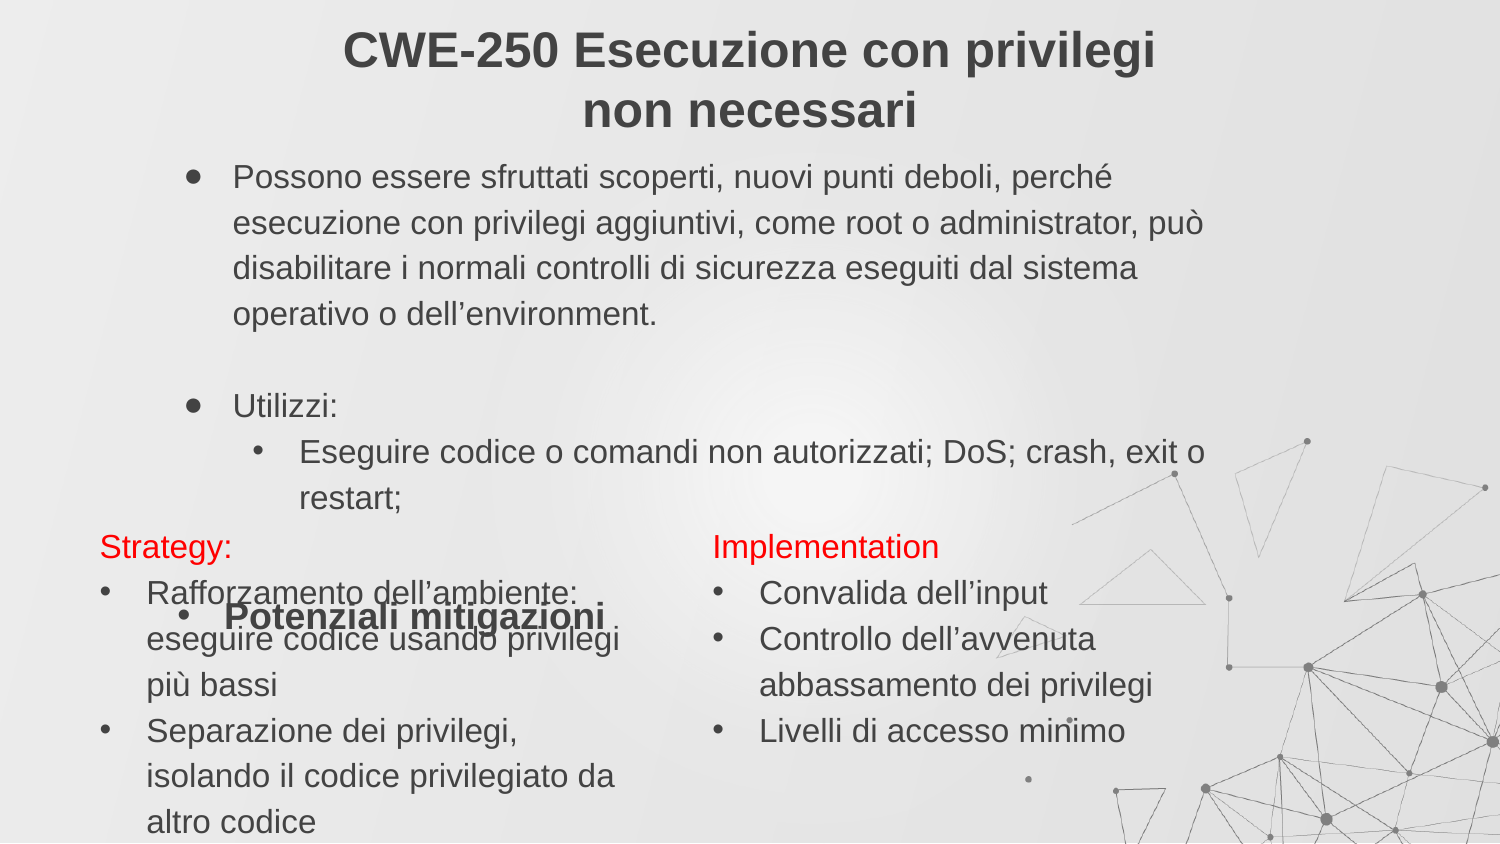

# CWE-250 Esecuzione con privilegi non necessari
Possono essere sfruttati scoperti, nuovi punti deboli, perché esecuzione con privilegi aggiuntivi, come root o administrator, può disabilitare i normali controlli di sicurezza eseguiti dal sistema operativo o dell’environment.

Utilizzi:
Eseguire codice o comandi non autorizzati; DoS; crash, exit o restart;

Potenziali mitigazioni

Strategy:
Rafforzamento dell’ambiente: eseguire codice usando privilegi più bassi
Separazione dei privilegi, isolando il codice privilegiato da altro codice
Riduzione della superficie di attacco
Implementation
Convalida dell’input
Controllo dell’avvenuta abbassamento dei privilegi
Livelli di accesso minimo